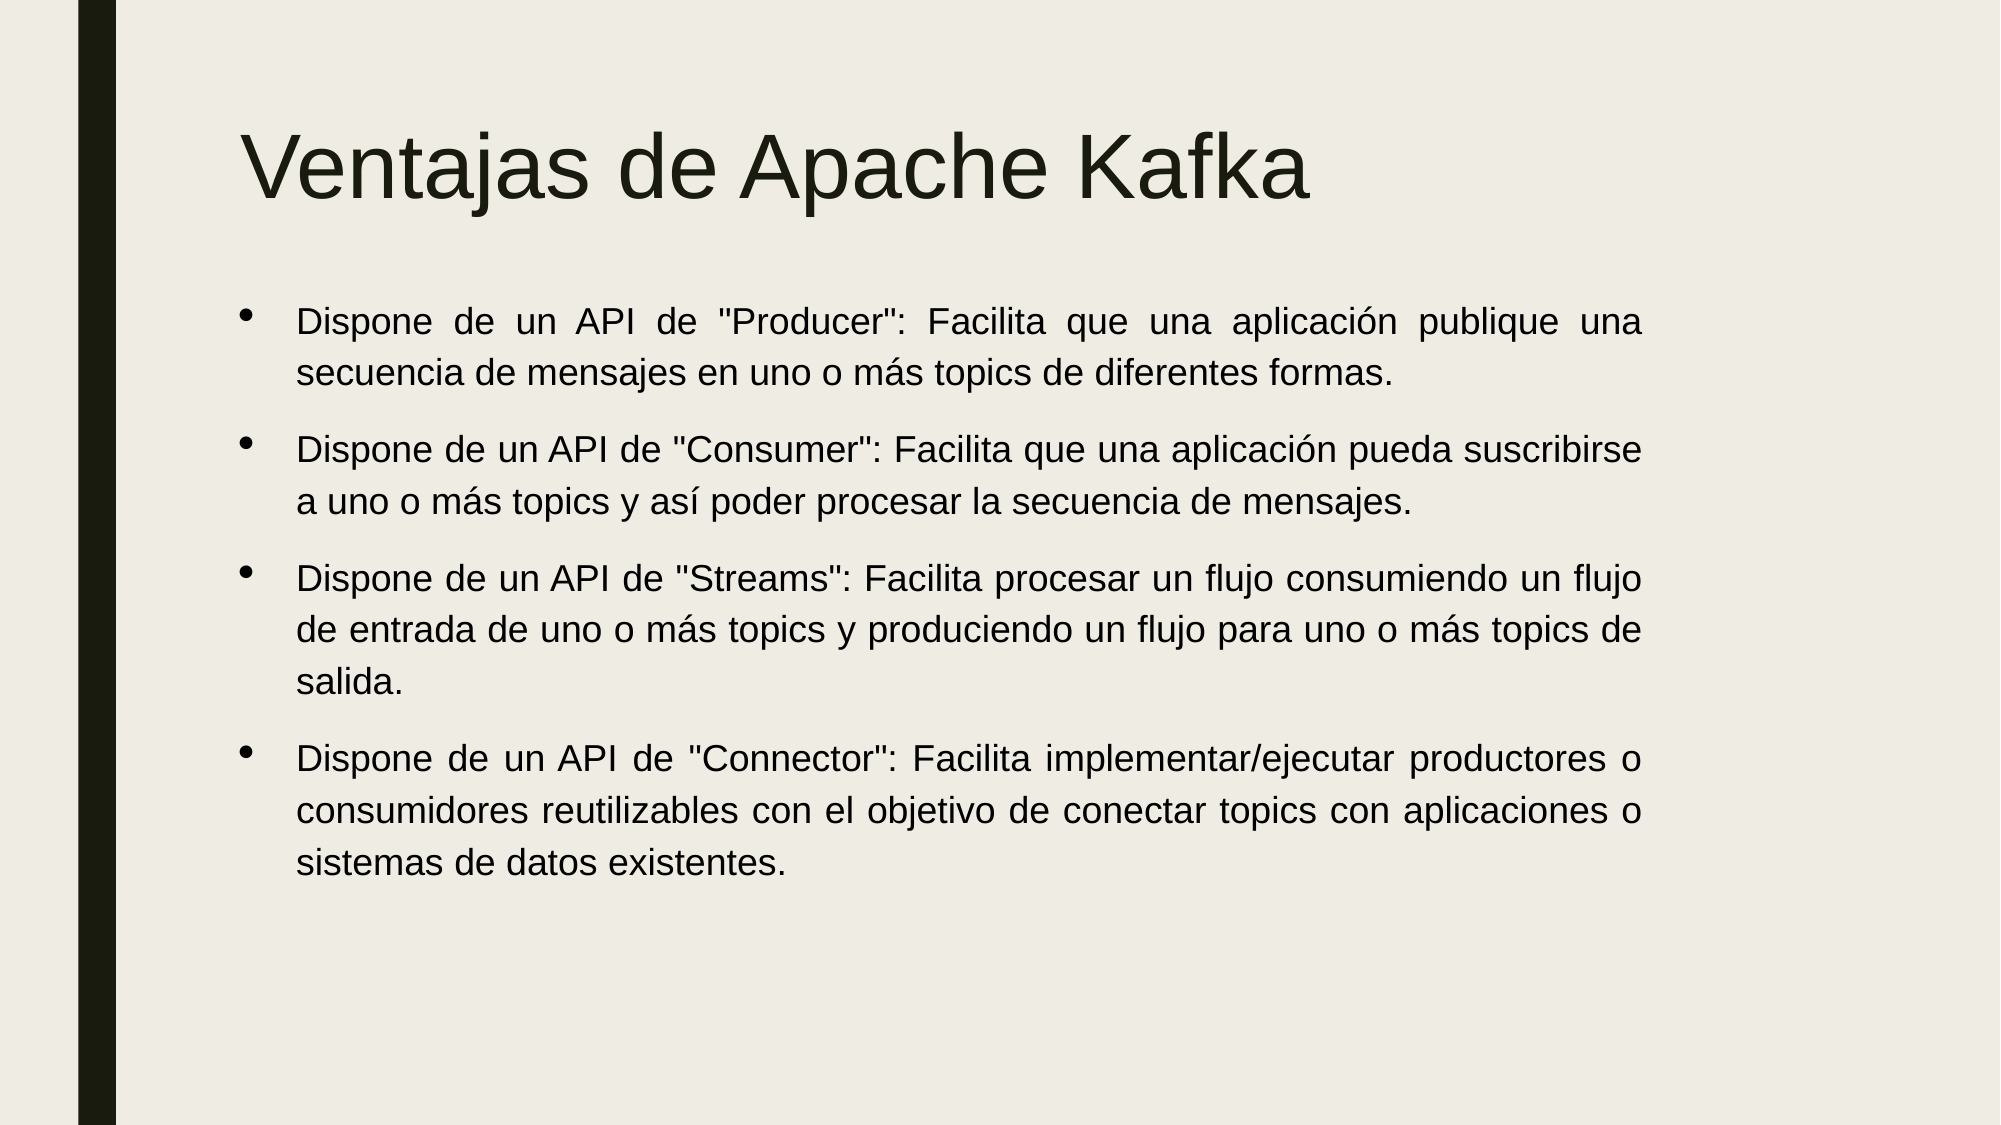

# Ventajas de Apache Kafka
Dispone de un API de "Producer": Facilita que una aplicación publique una secuencia de mensajes en uno o más topics de diferentes formas.
Dispone de un API de "Consumer": Facilita que una aplicación pueda suscribirse a uno o más topics y así poder procesar la secuencia de mensajes.
Dispone de un API de "Streams": Facilita procesar un flujo consumiendo un flujo de entrada de uno o más topics y produciendo un flujo para uno o más topics de salida.
Dispone de un API de "Connector": Facilita implementar/ejecutar productores o consumidores reutilizables con el objetivo de conectar topics con aplicaciones o sistemas de datos existentes.